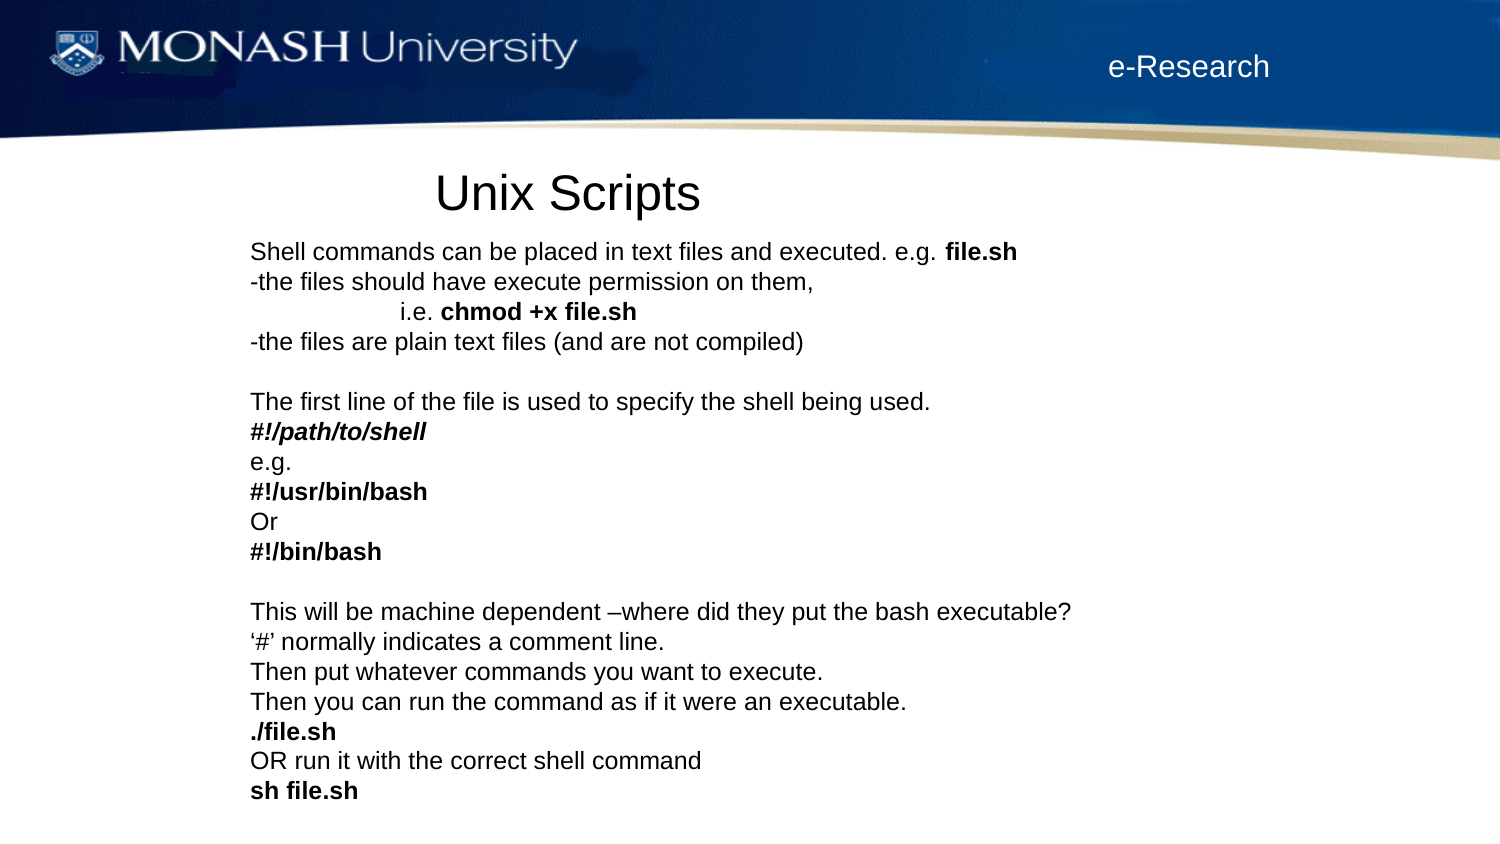

Unix Scripts
Shell commands can be placed in text files and executed. e.g. file.sh
-the files should have execute permission on them,
	i.e. chmod +x file.sh
-the files are plain text files (and are not compiled)

The first line of the file is used to specify the shell being used.
#!/path/to/shell
e.g.
#!/usr/bin/bash
Or
#!/bin/bash

This will be machine dependent –where did they put the bash executable?
‘#’ normally indicates a comment line.
Then put whatever commands you want to execute.
Then you can run the command as if it were an executable.
./file.sh
OR run it with the correct shell command
sh file.sh